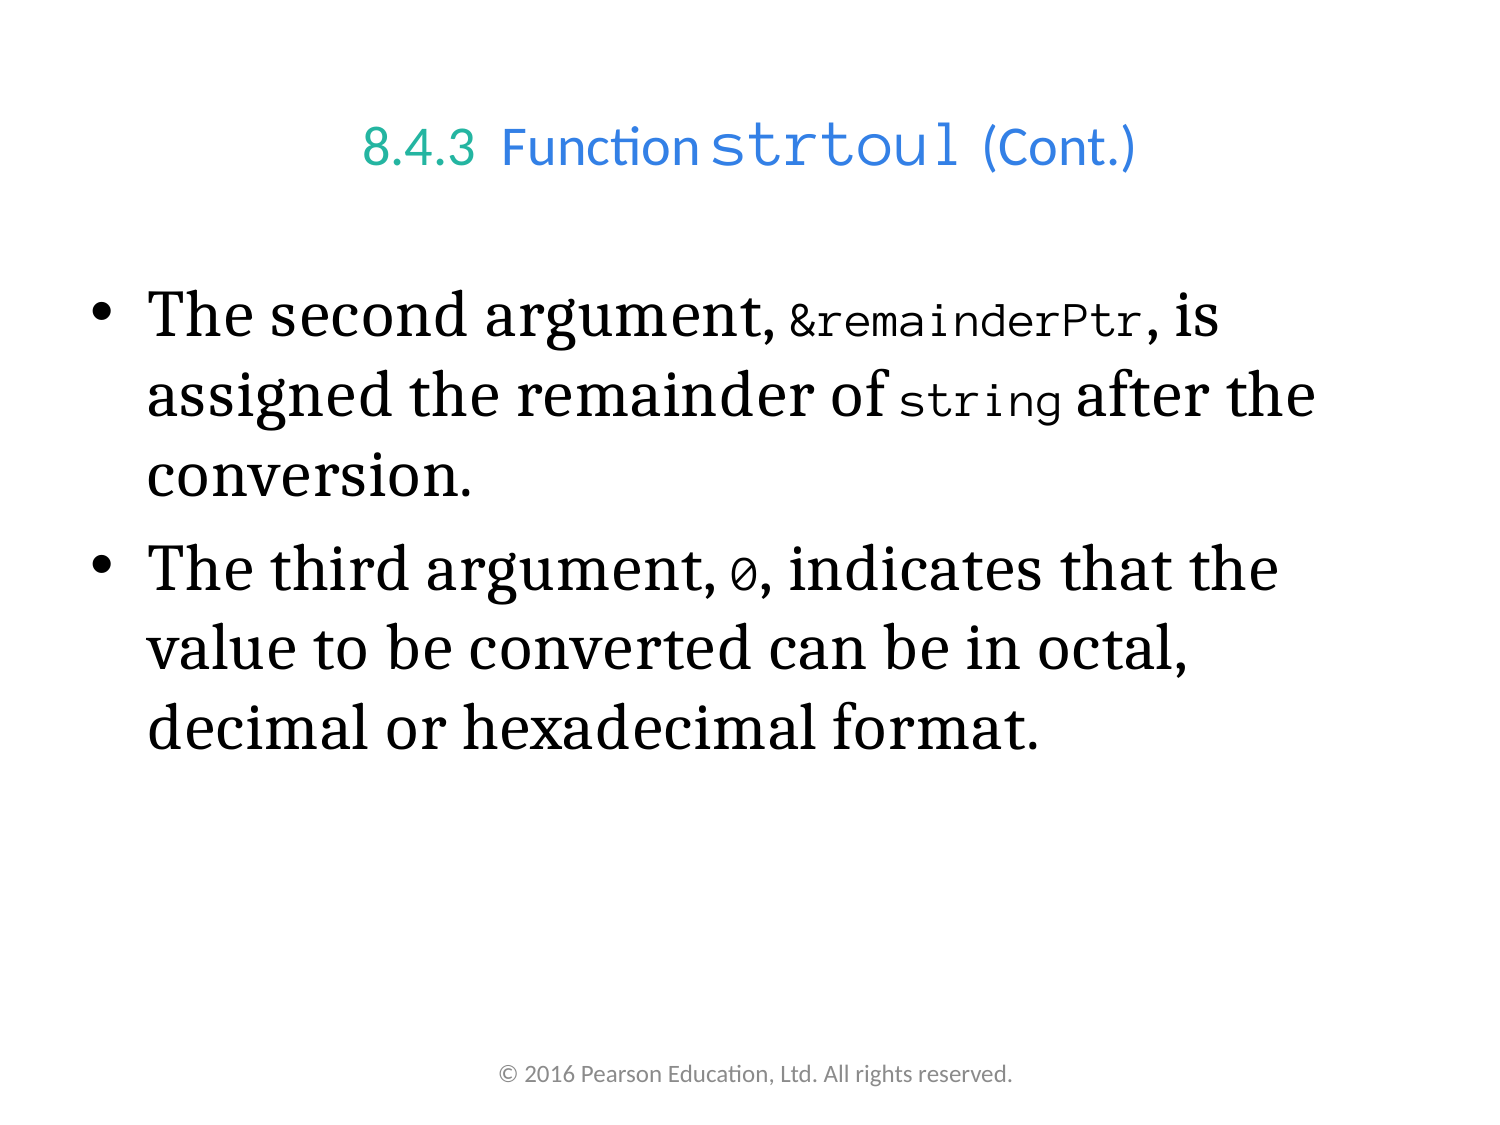

# 8.4.3  Function strtoul (Cont.)
The second argument, &remainderPtr, is assigned the remainder of string after the conversion.
The third argument, 0, indicates that the value to be converted can be in octal, decimal or hexadecimal format.
© 2016 Pearson Education, Ltd. All rights reserved.